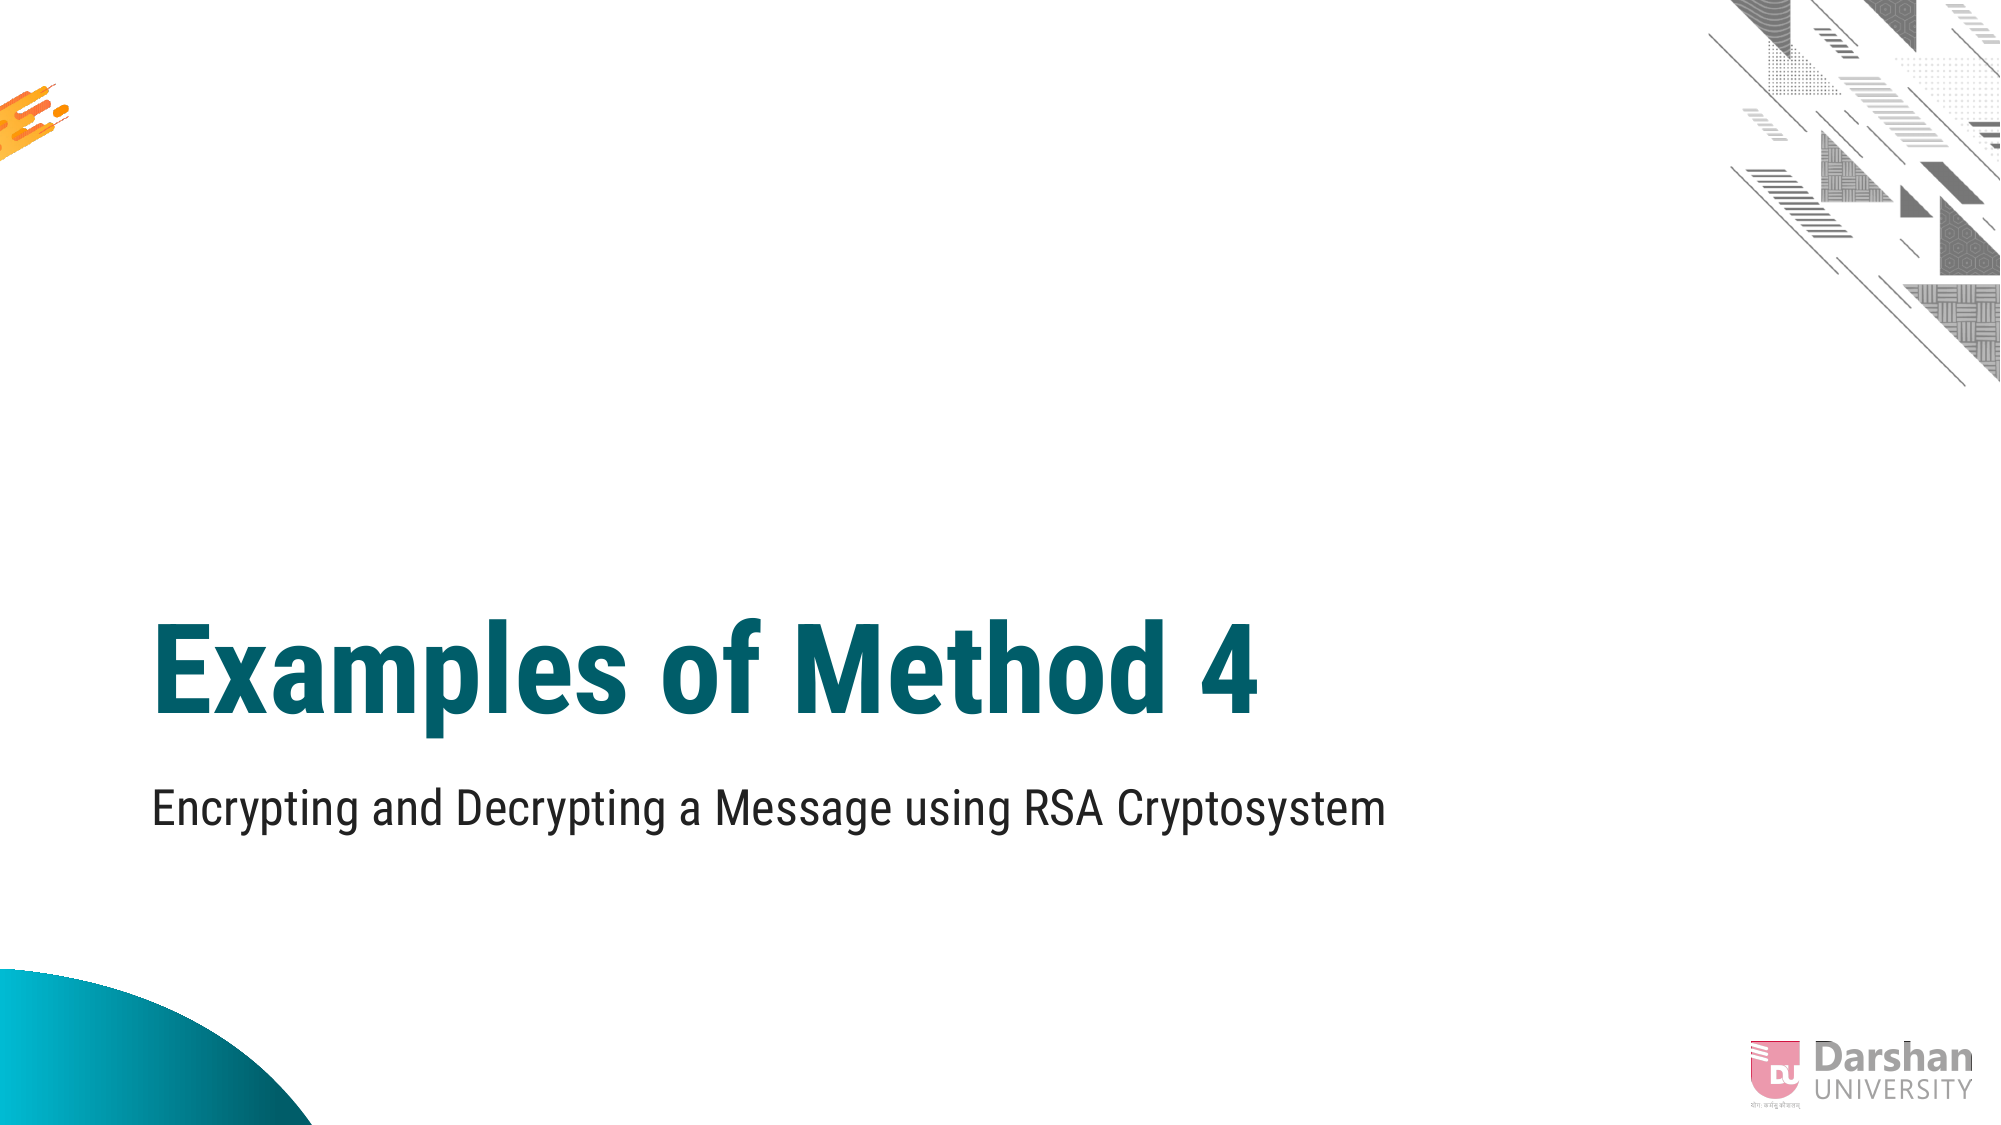

# Examples of Method 4
Encrypting and Decrypting a Message using RSA Cryptosystem